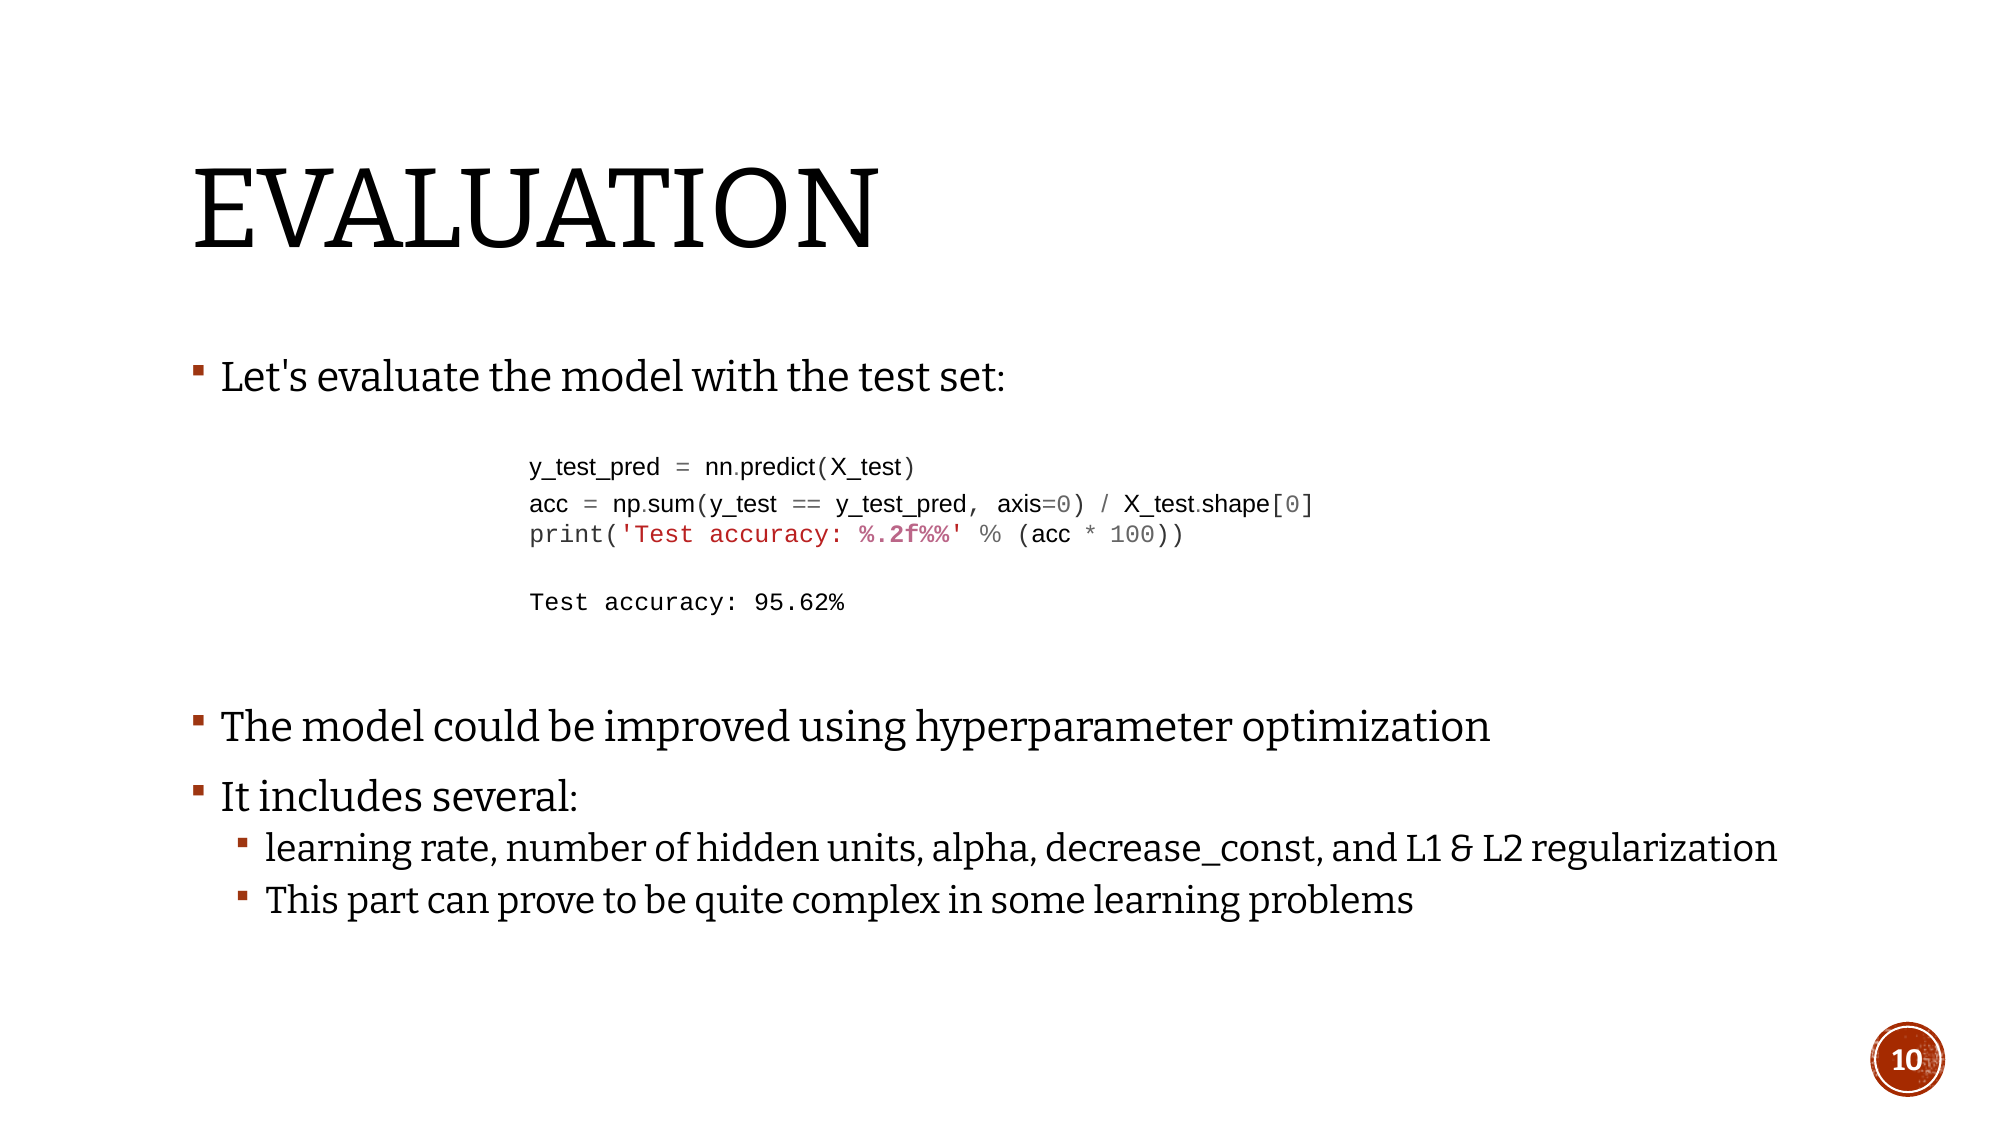

# Evaluation
Let's evaluate the model with the test set:

The model could be improved using hyperparameter optimization
It includes several:
learning rate, number of hidden units, alpha, decrease_const, and L1 & L2 regularization
This part can prove to be quite complex in some learning problems
y_test_pred = nn.predict(X_test)
acc = np.sum(y_test == y_test_pred, axis=0) / X_test.shape[0]
print('Test accuracy: %.2f%%' % (acc * 100))

Test accuracy: 95.62%

10